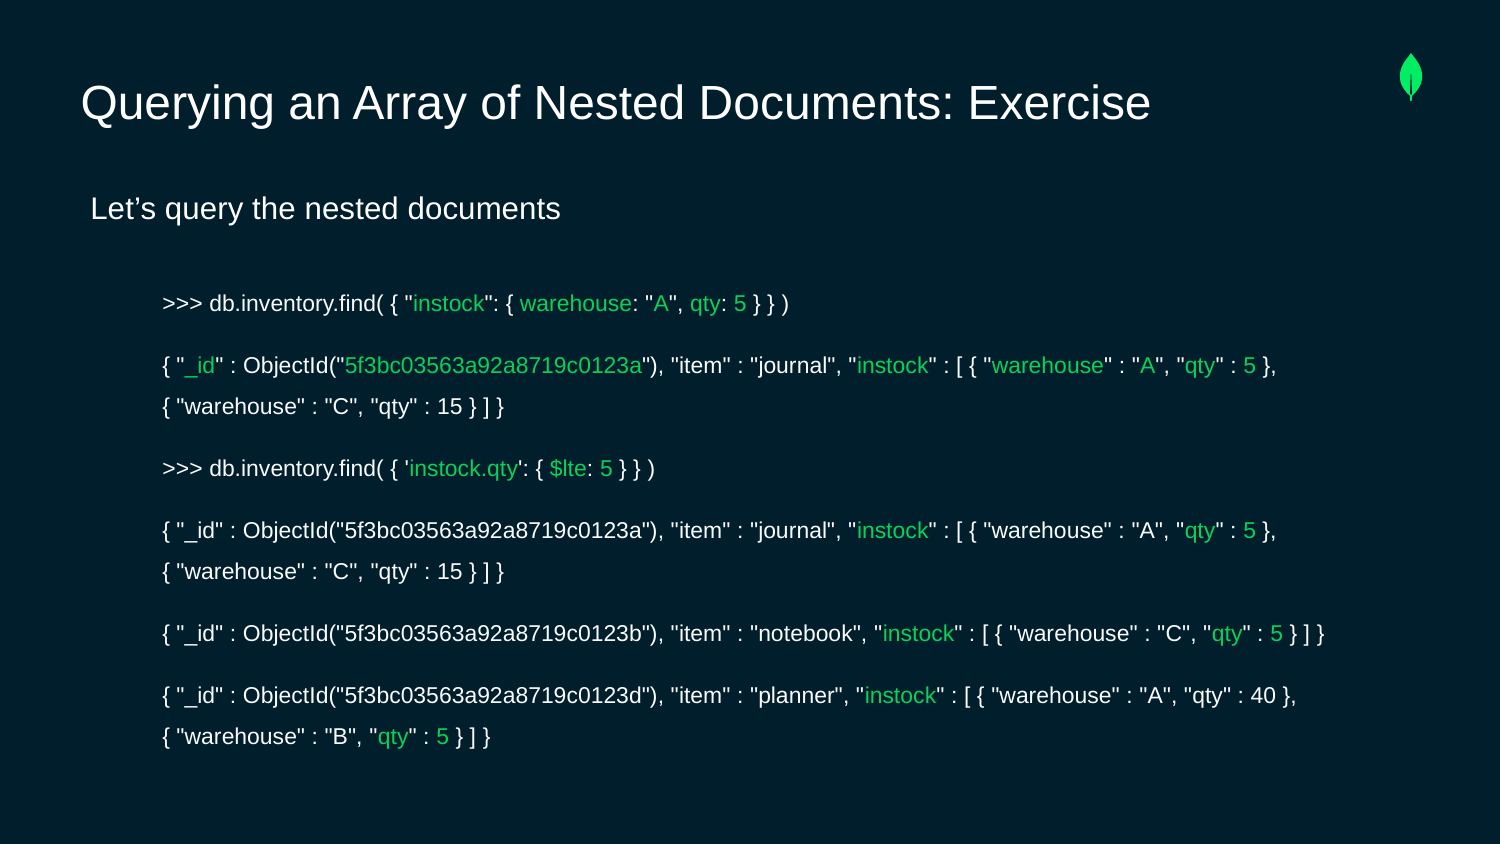

Querying an Array of Nested Documents: Exercise
Let’s query the nested documents
>>> db.inventory.find( { "instock": { warehouse: "A", qty: 5 } } )
{ "_id" : ObjectId("5f3bc03563a92a8719c0123a"), "item" : "journal", "instock" : [ { "warehouse" : "A", "qty" : 5 }, { "warehouse" : "C", "qty" : 15 } ] }
>>> db.inventory.find( { 'instock.qty': { $lte: 5 } } )
{ "_id" : ObjectId("5f3bc03563a92a8719c0123a"), "item" : "journal", "instock" : [ { "warehouse" : "A", "qty" : 5 }, { "warehouse" : "C", "qty" : 15 } ] }
{ "_id" : ObjectId("5f3bc03563a92a8719c0123b"), "item" : "notebook", "instock" : [ { "warehouse" : "C", "qty" : 5 } ] }
{ "_id" : ObjectId("5f3bc03563a92a8719c0123d"), "item" : "planner", "instock" : [ { "warehouse" : "A", "qty" : 40 }, { "warehouse" : "B", "qty" : 5 } ] }